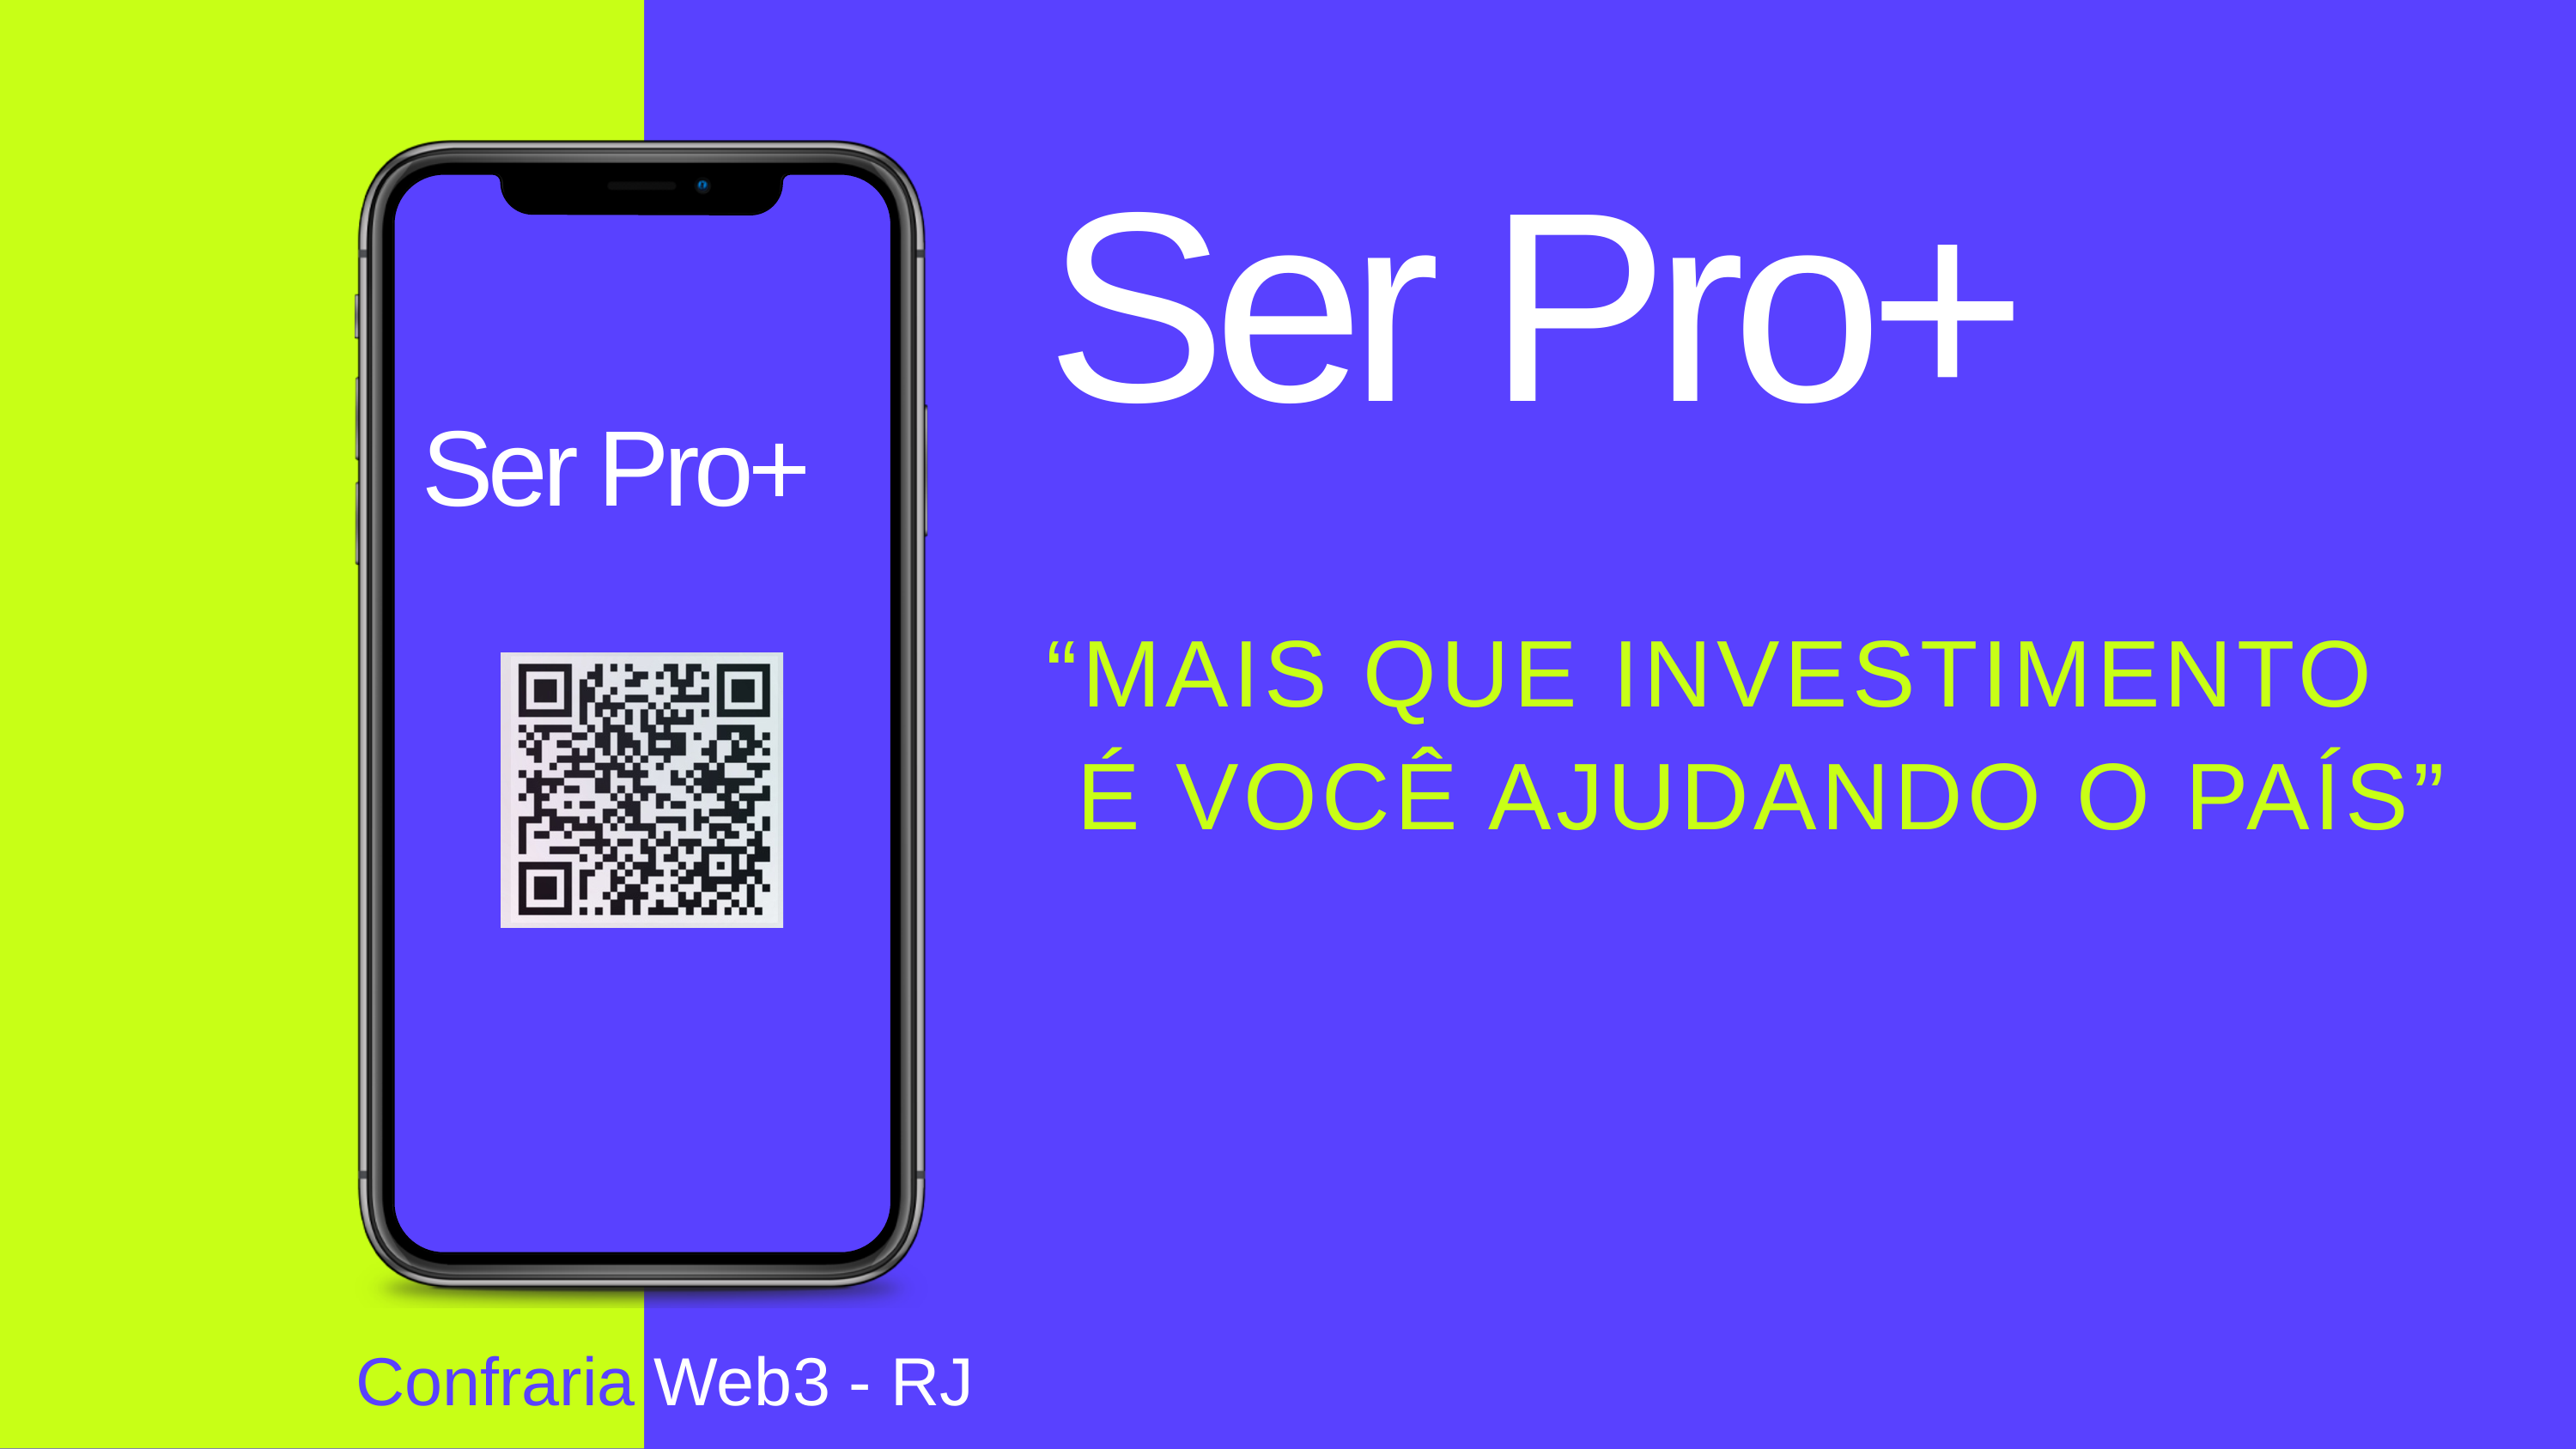

Ser Pro+
Ser Pro+
“MAIS QUE INVESTIMENTO
 É VOCÊ AJUDANDO O PAÍS”

Confraria Web3 - RJ